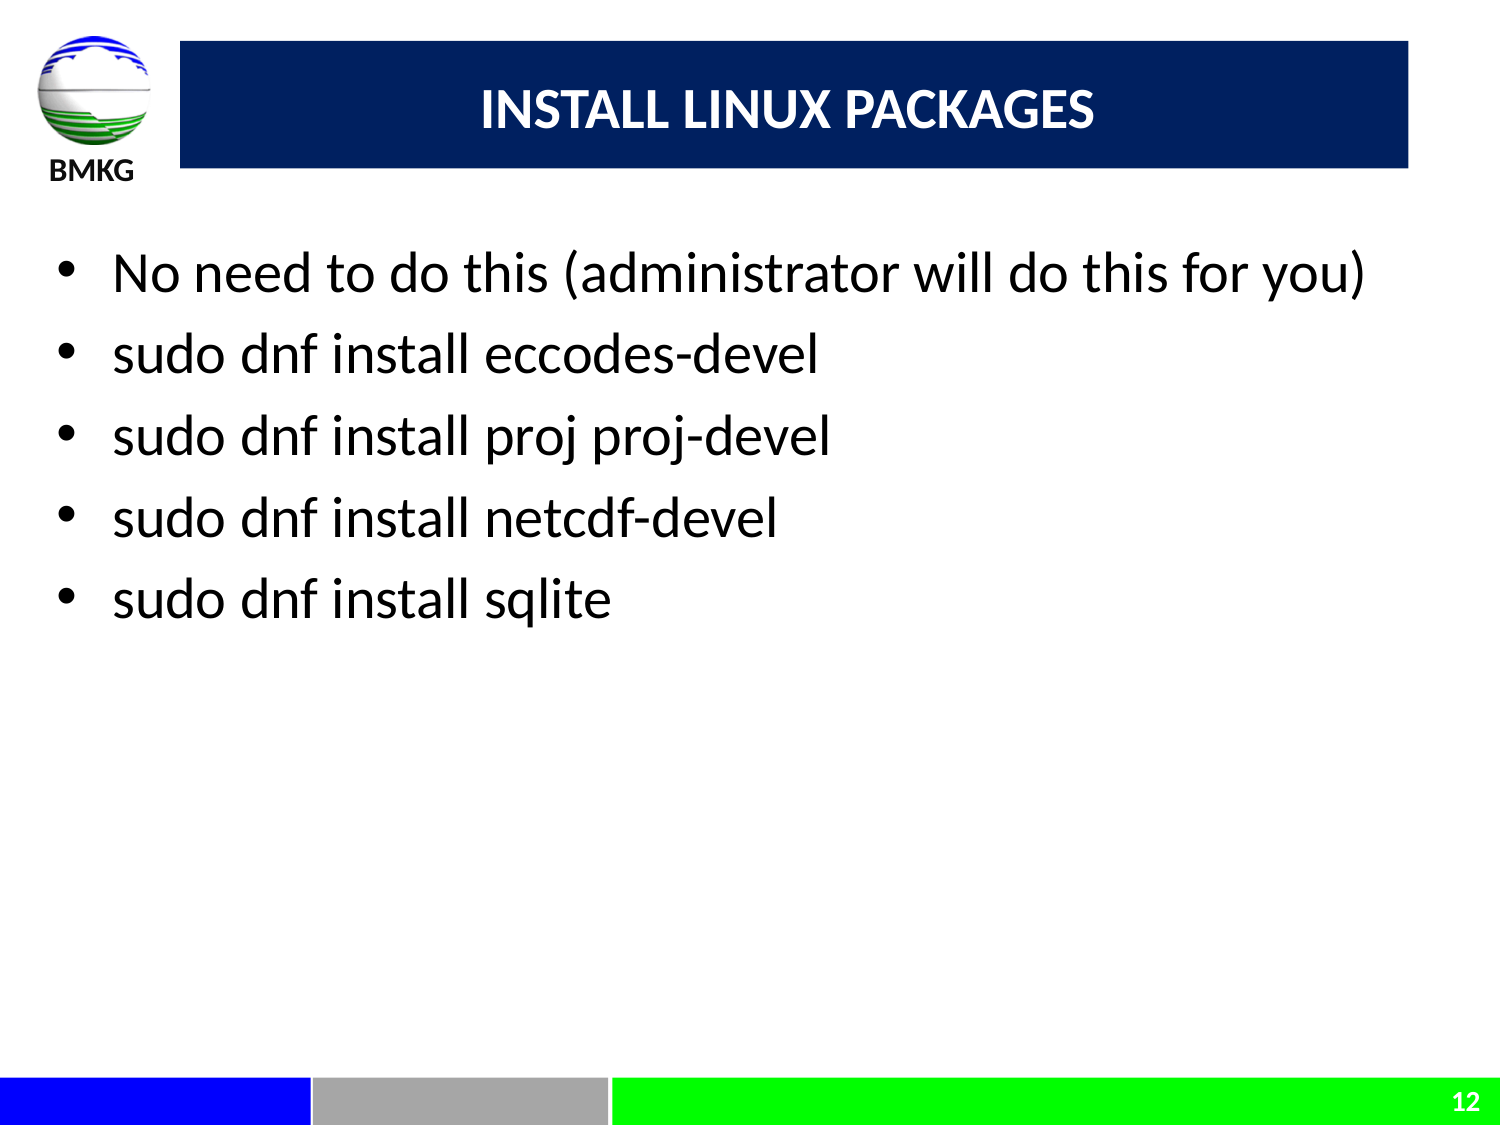

# Install linux packages
No need to do this (administrator will do this for you)
sudo dnf install eccodes-devel
sudo dnf install proj proj-devel
sudo dnf install netcdf-devel
sudo dnf install sqlite